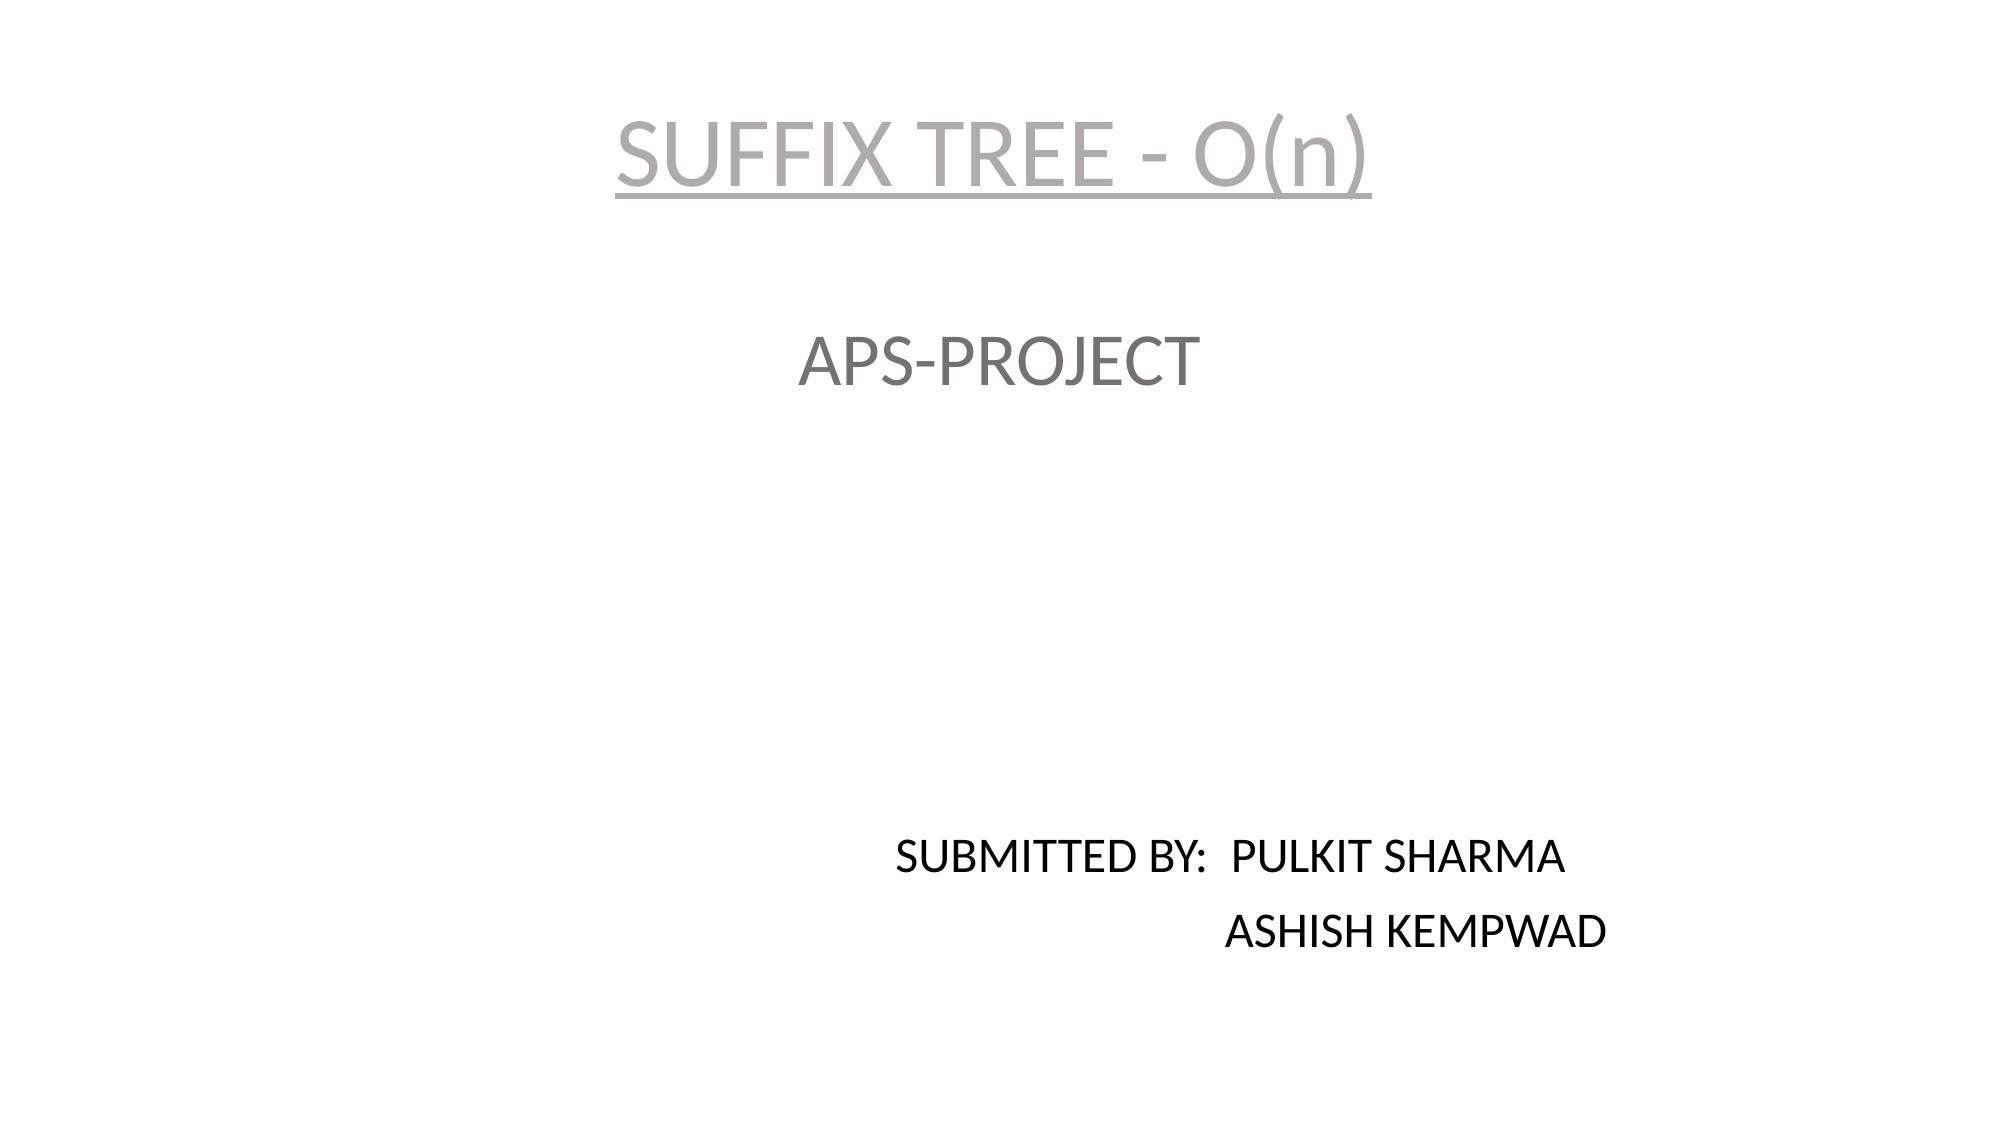

# SUFFIX TREE - O(n)
APS-PROJECT

                                         SUBMITTED BY:  PULKIT SHARMA
                                                                          ASHISH KEMPWAD